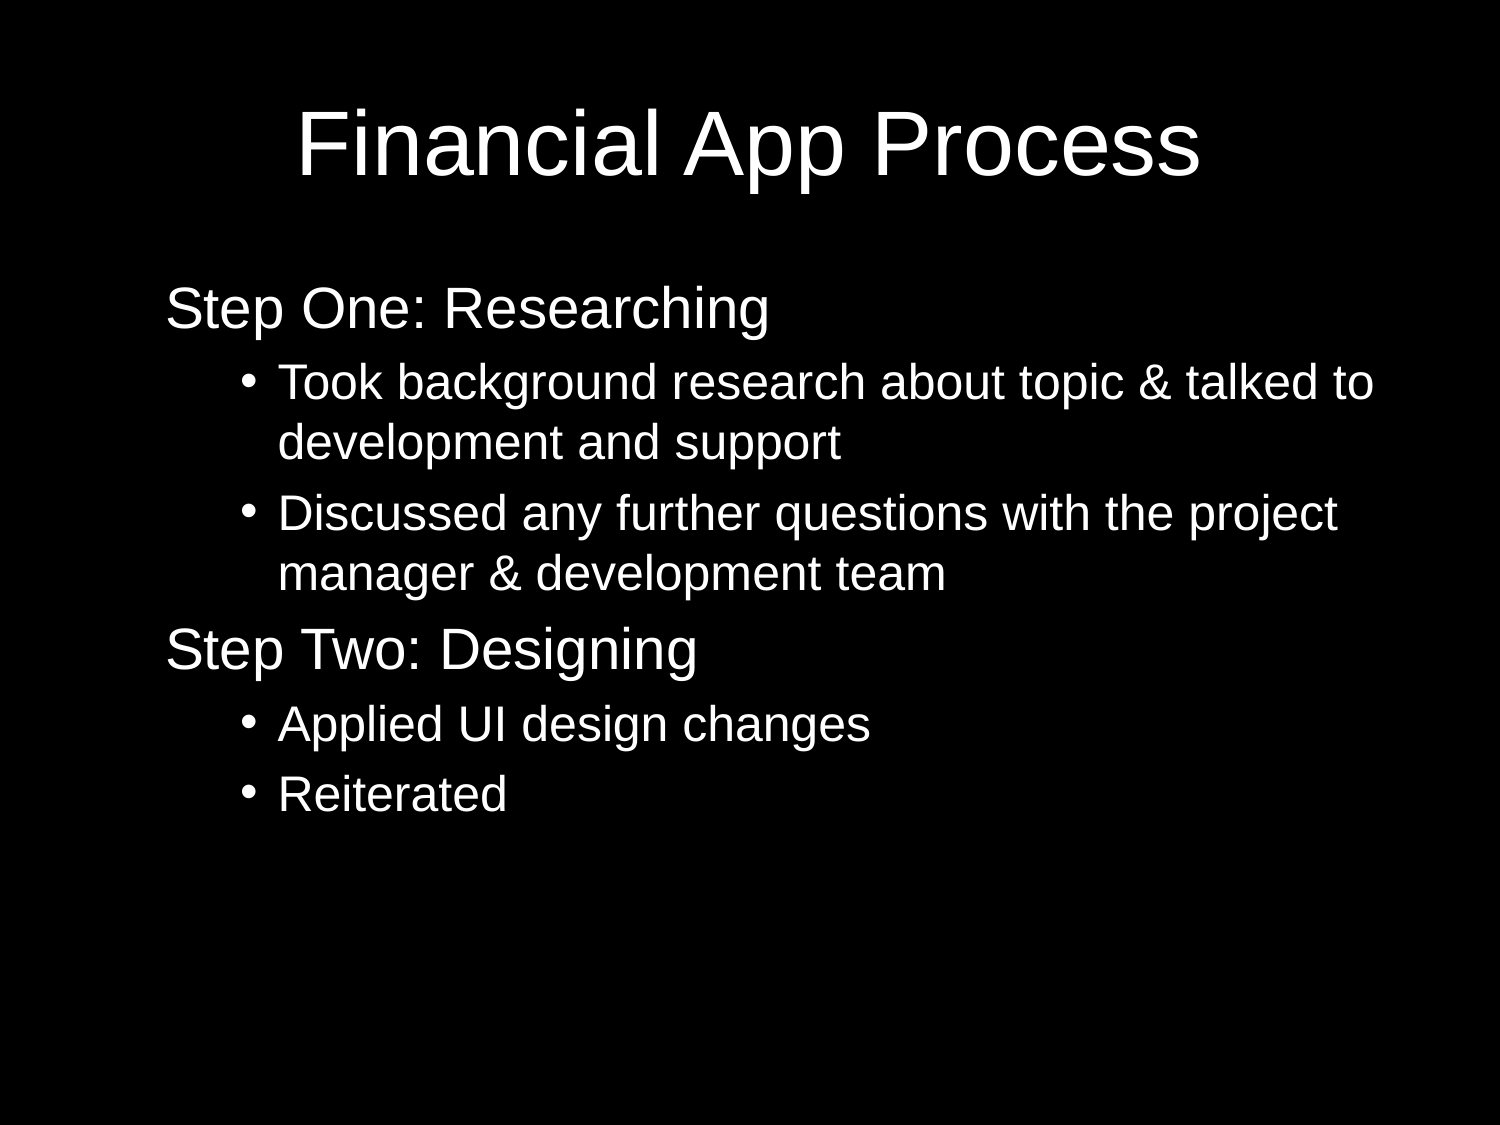

# Financial App Process
Step One: Researching
Took background research about topic & talked to development and support
Discussed any further questions with the project manager & development team
Step Two: Designing
Applied UI design changes
Reiterated